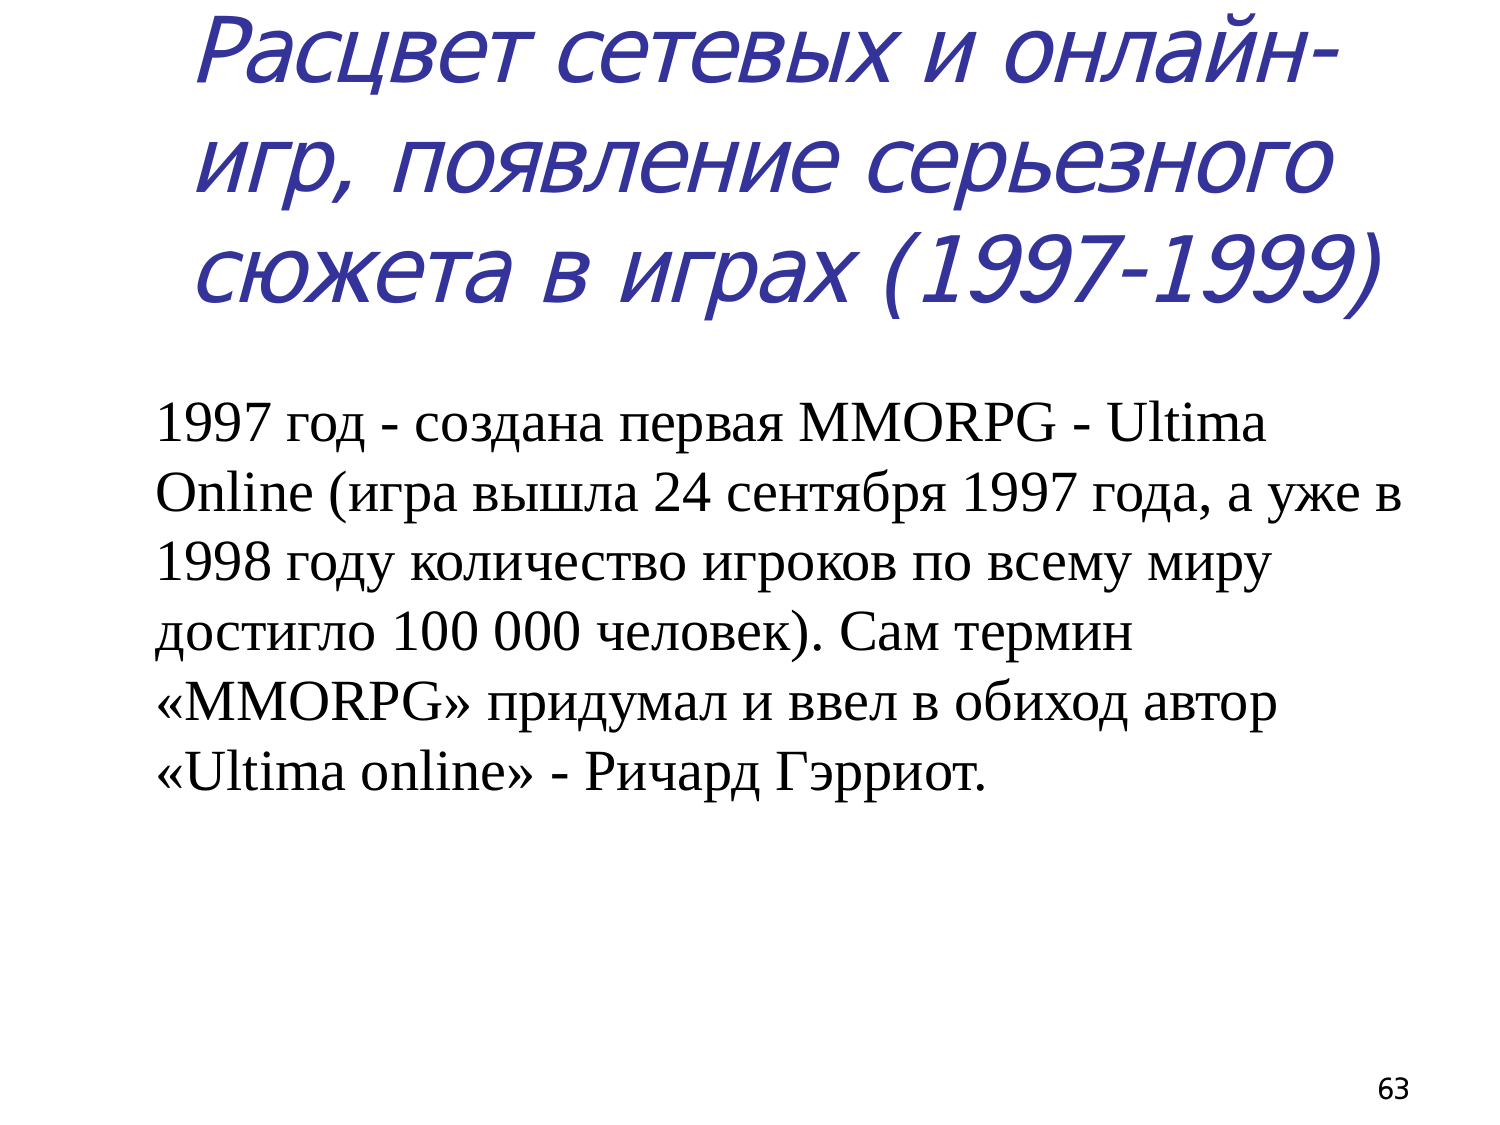

# Расцвет сетевых и онлайн-игр, появление серьезного сюжета в играх (1997-1999)
1997 год - создана первая MMORPG - Ultima Online (игра вышла 24 сентября 1997 года, а уже в 1998 году количество игроков по всему миру достигло 100 000 человек). Сам термин «MMORPG» придумал и ввел в обиход автор «Ultima online» - Ричард Гэрриот.

63